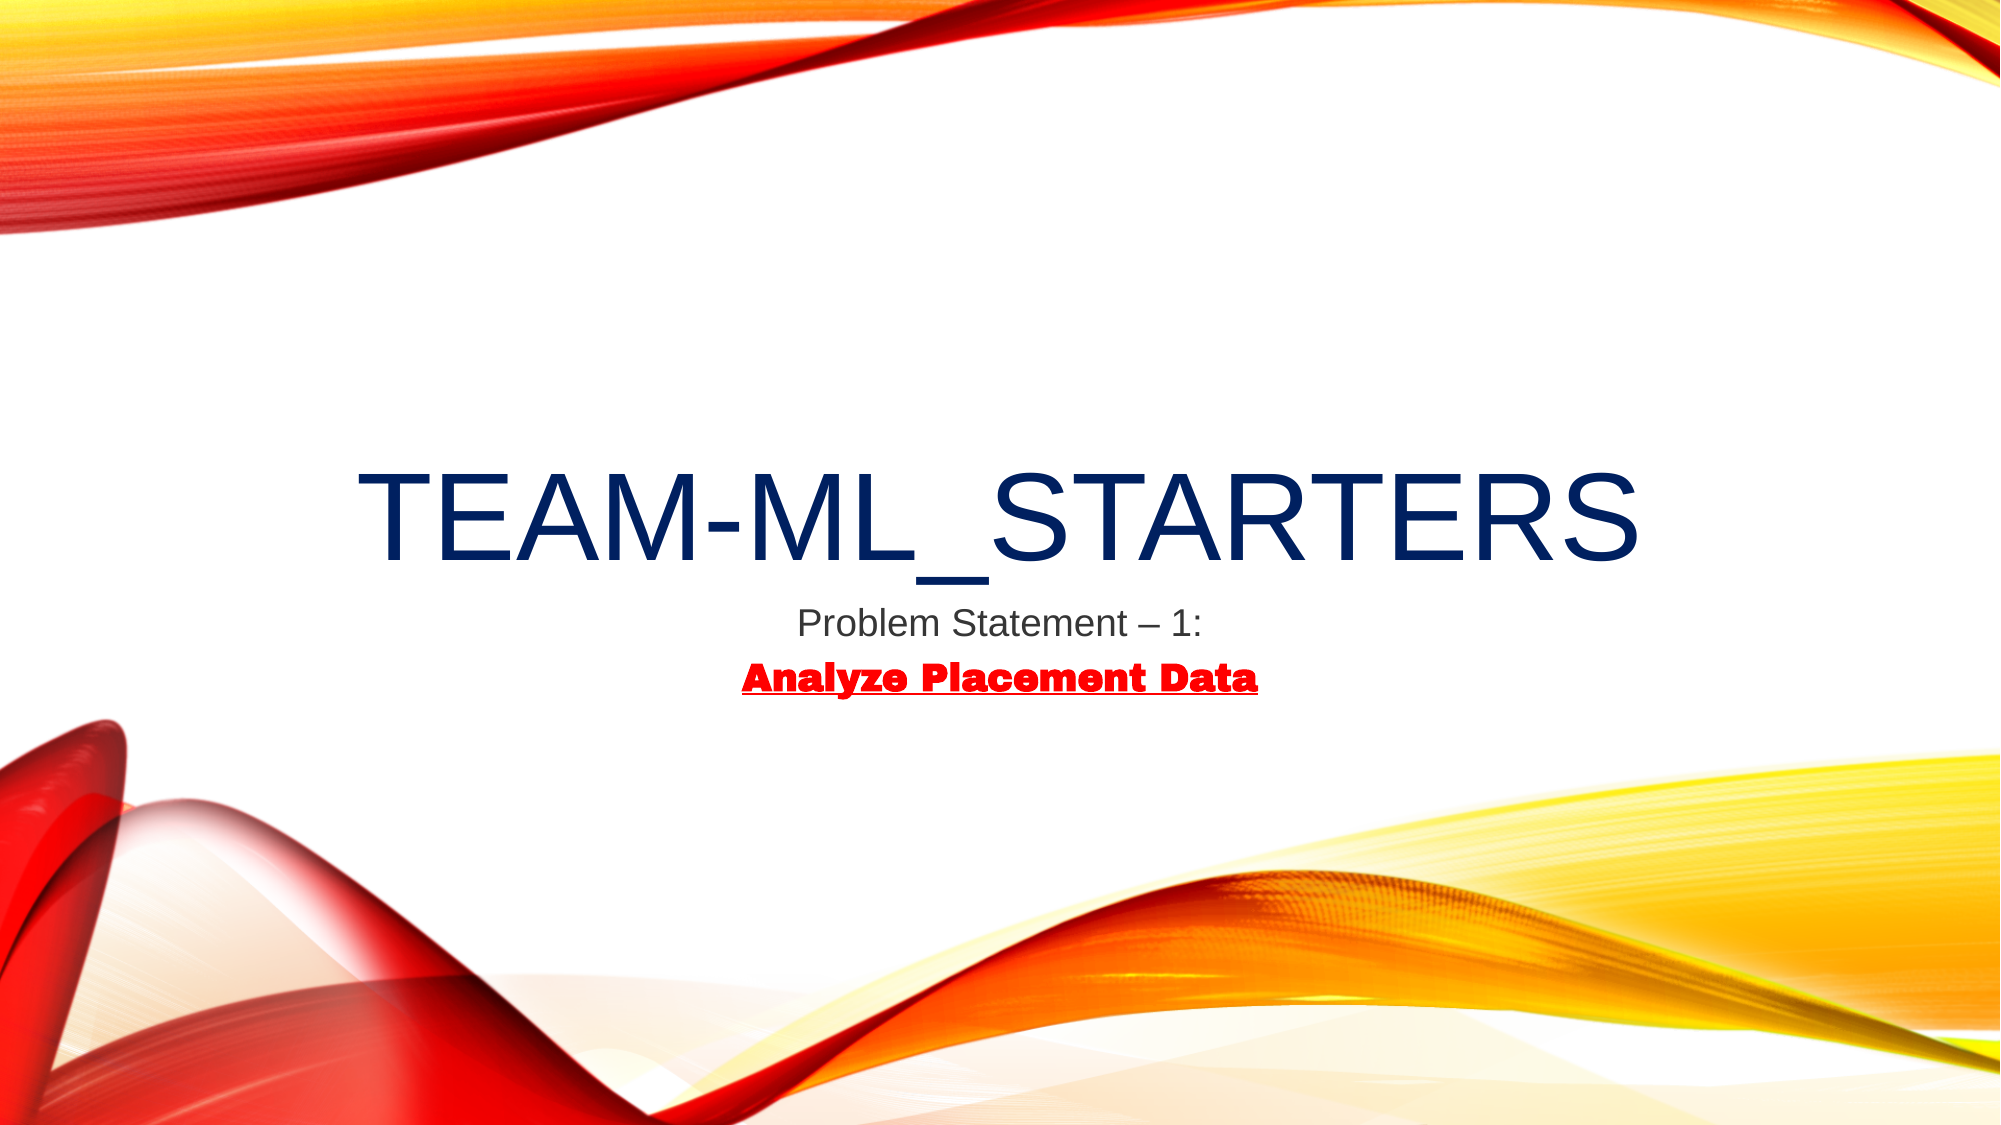

# TEAM-ML_STARTERS
Problem Statement – 1:
Analyze Placement Data